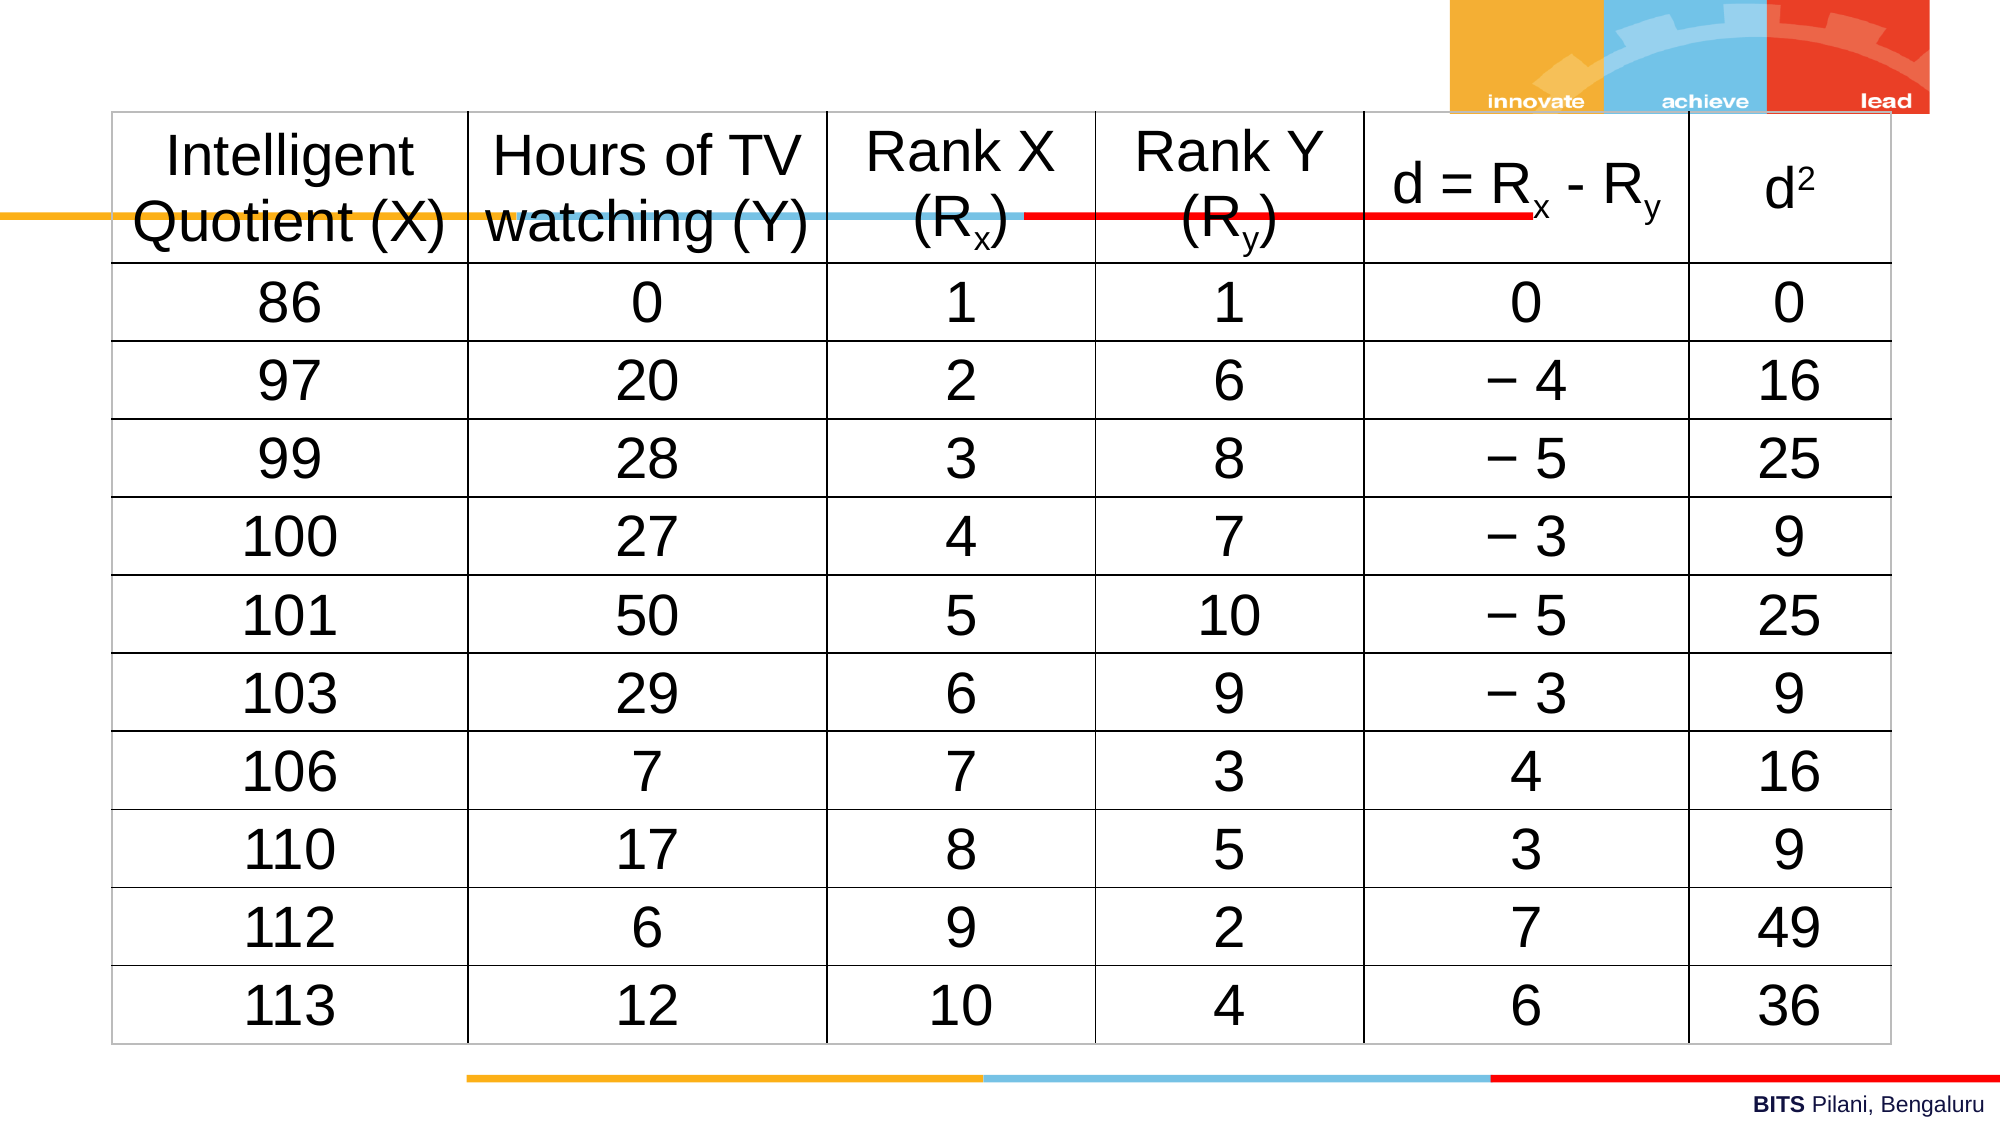

| Intelligent Quotient (X) | Hours of TV watching (Y) | Rank X (Rx) | Rank Y (Ry) | d = Rx - Ry | d2 |
| --- | --- | --- | --- | --- | --- |
| 86 | 0 | 1 | 1 | 0 | 0 |
| 97 | 20 | 2 | 6 | − 4 | 16 |
| 99 | 28 | 3 | 8 | − 5 | 25 |
| 100 | 27 | 4 | 7 | − 3 | 9 |
| 101 | 50 | 5 | 10 | − 5 | 25 |
| 103 | 29 | 6 | 9 | − 3 | 9 |
| 106 | 7 | 7 | 3 | 4 | 16 |
| 110 | 17 | 8 | 5 | 3 | 9 |
| 112 | 6 | 9 | 2 | 7 | 49 |
| 113 | 12 | 10 | 4 | 6 | 36 |